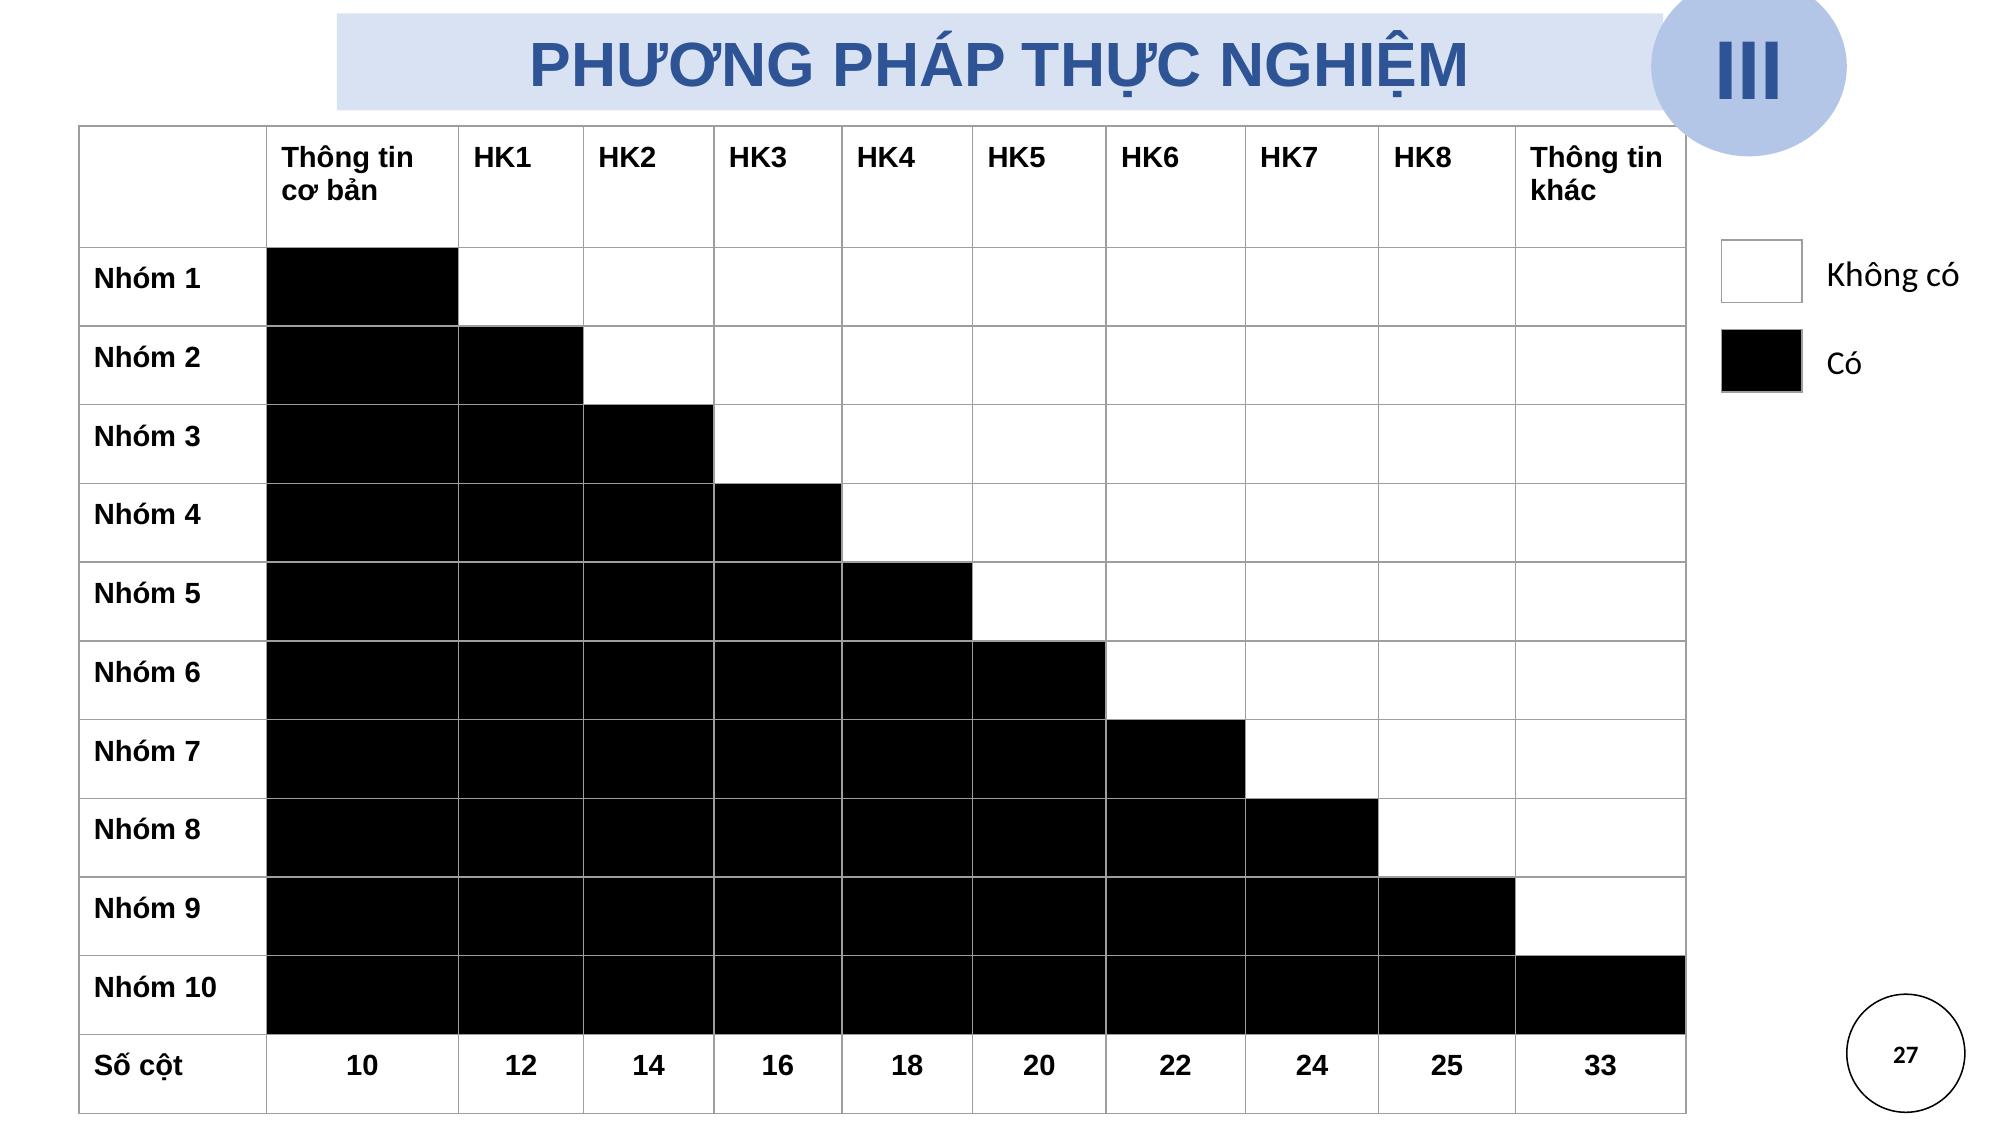

III
PHƯƠNG PHÁP THỰC NGHIỆM
|  | Thông tin cơ bản | HK1 | HK2 | HK3 | HK4 | HK5 | HK6 | HK7 | HK8 | Thông tin khác |
| --- | --- | --- | --- | --- | --- | --- | --- | --- | --- | --- |
| Nhóm 1 |  |  |  |  |  |  |  |  |  |  |
| Nhóm 2 |  |  |  |  |  |  |  |  |  |  |
| Nhóm 3 |  |  |  |  |  |  |  |  |  |  |
| Nhóm 4 |  |  |  |  |  |  |  |  |  |  |
| Nhóm 5 |  |  |  |  |  |  |  |  |  |  |
| Nhóm 6 |  |  |  |  |  |  |  |  |  |  |
| Nhóm 7 |  |  |  |  |  |  |  |  |  |  |
| Nhóm 8 |  |  |  |  |  |  |  |  |  |  |
| Nhóm 9 |  |  |  |  |  |  |  |  |  |  |
| Nhóm 10 |  |  |  |  |  |  |  |  |  |  |
| Số cột | 10 | 12 | 14 | 16 | 18 | 20 | 22 | 24 | 25 | 33 |
Không có
|  |
| --- |
Có
|  |
| --- |
27